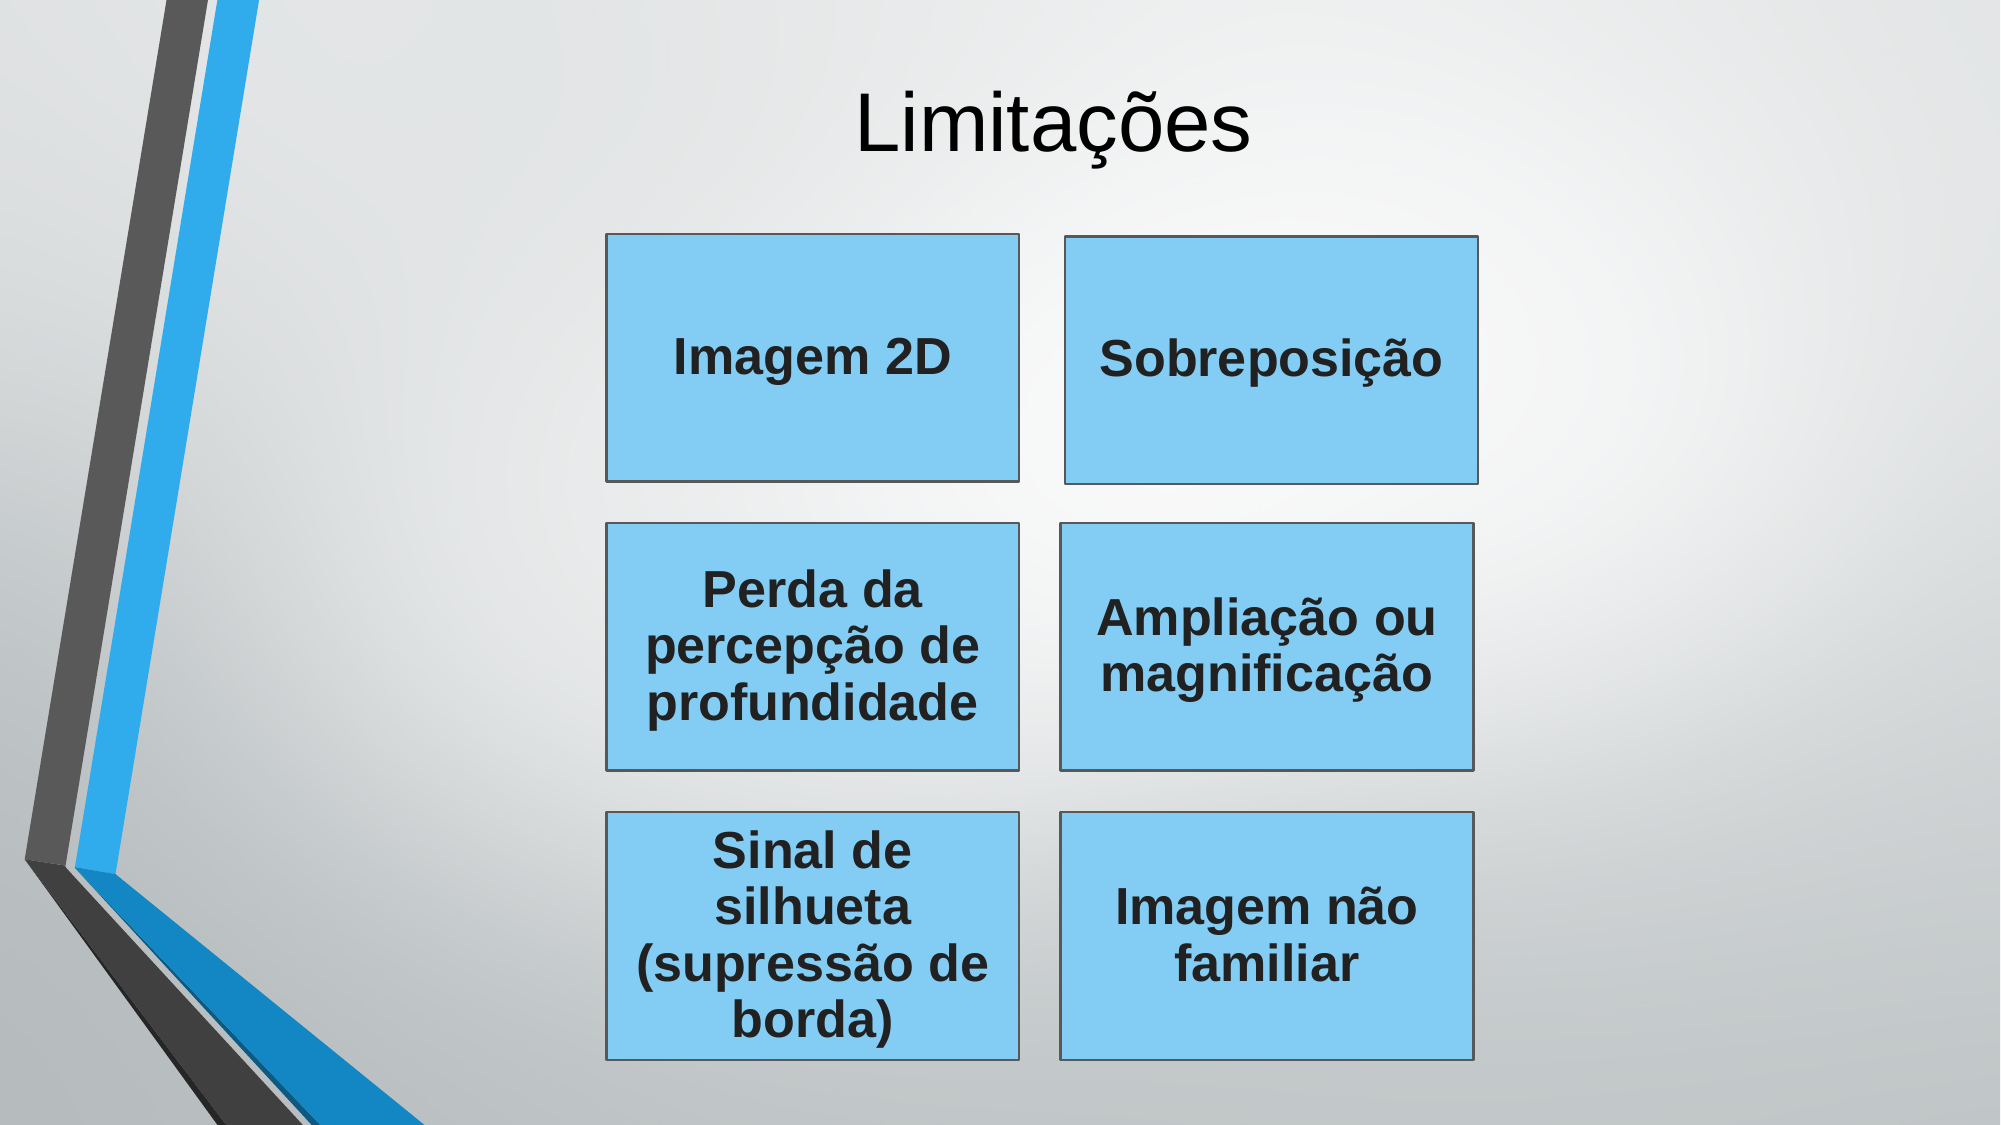

# Limitações
Imagem 2D
Sobreposição
Perda da percepção de profundidade
Ampliação ou magnificação
Sinal de silhueta (supressão de borda)
Imagem não familiar